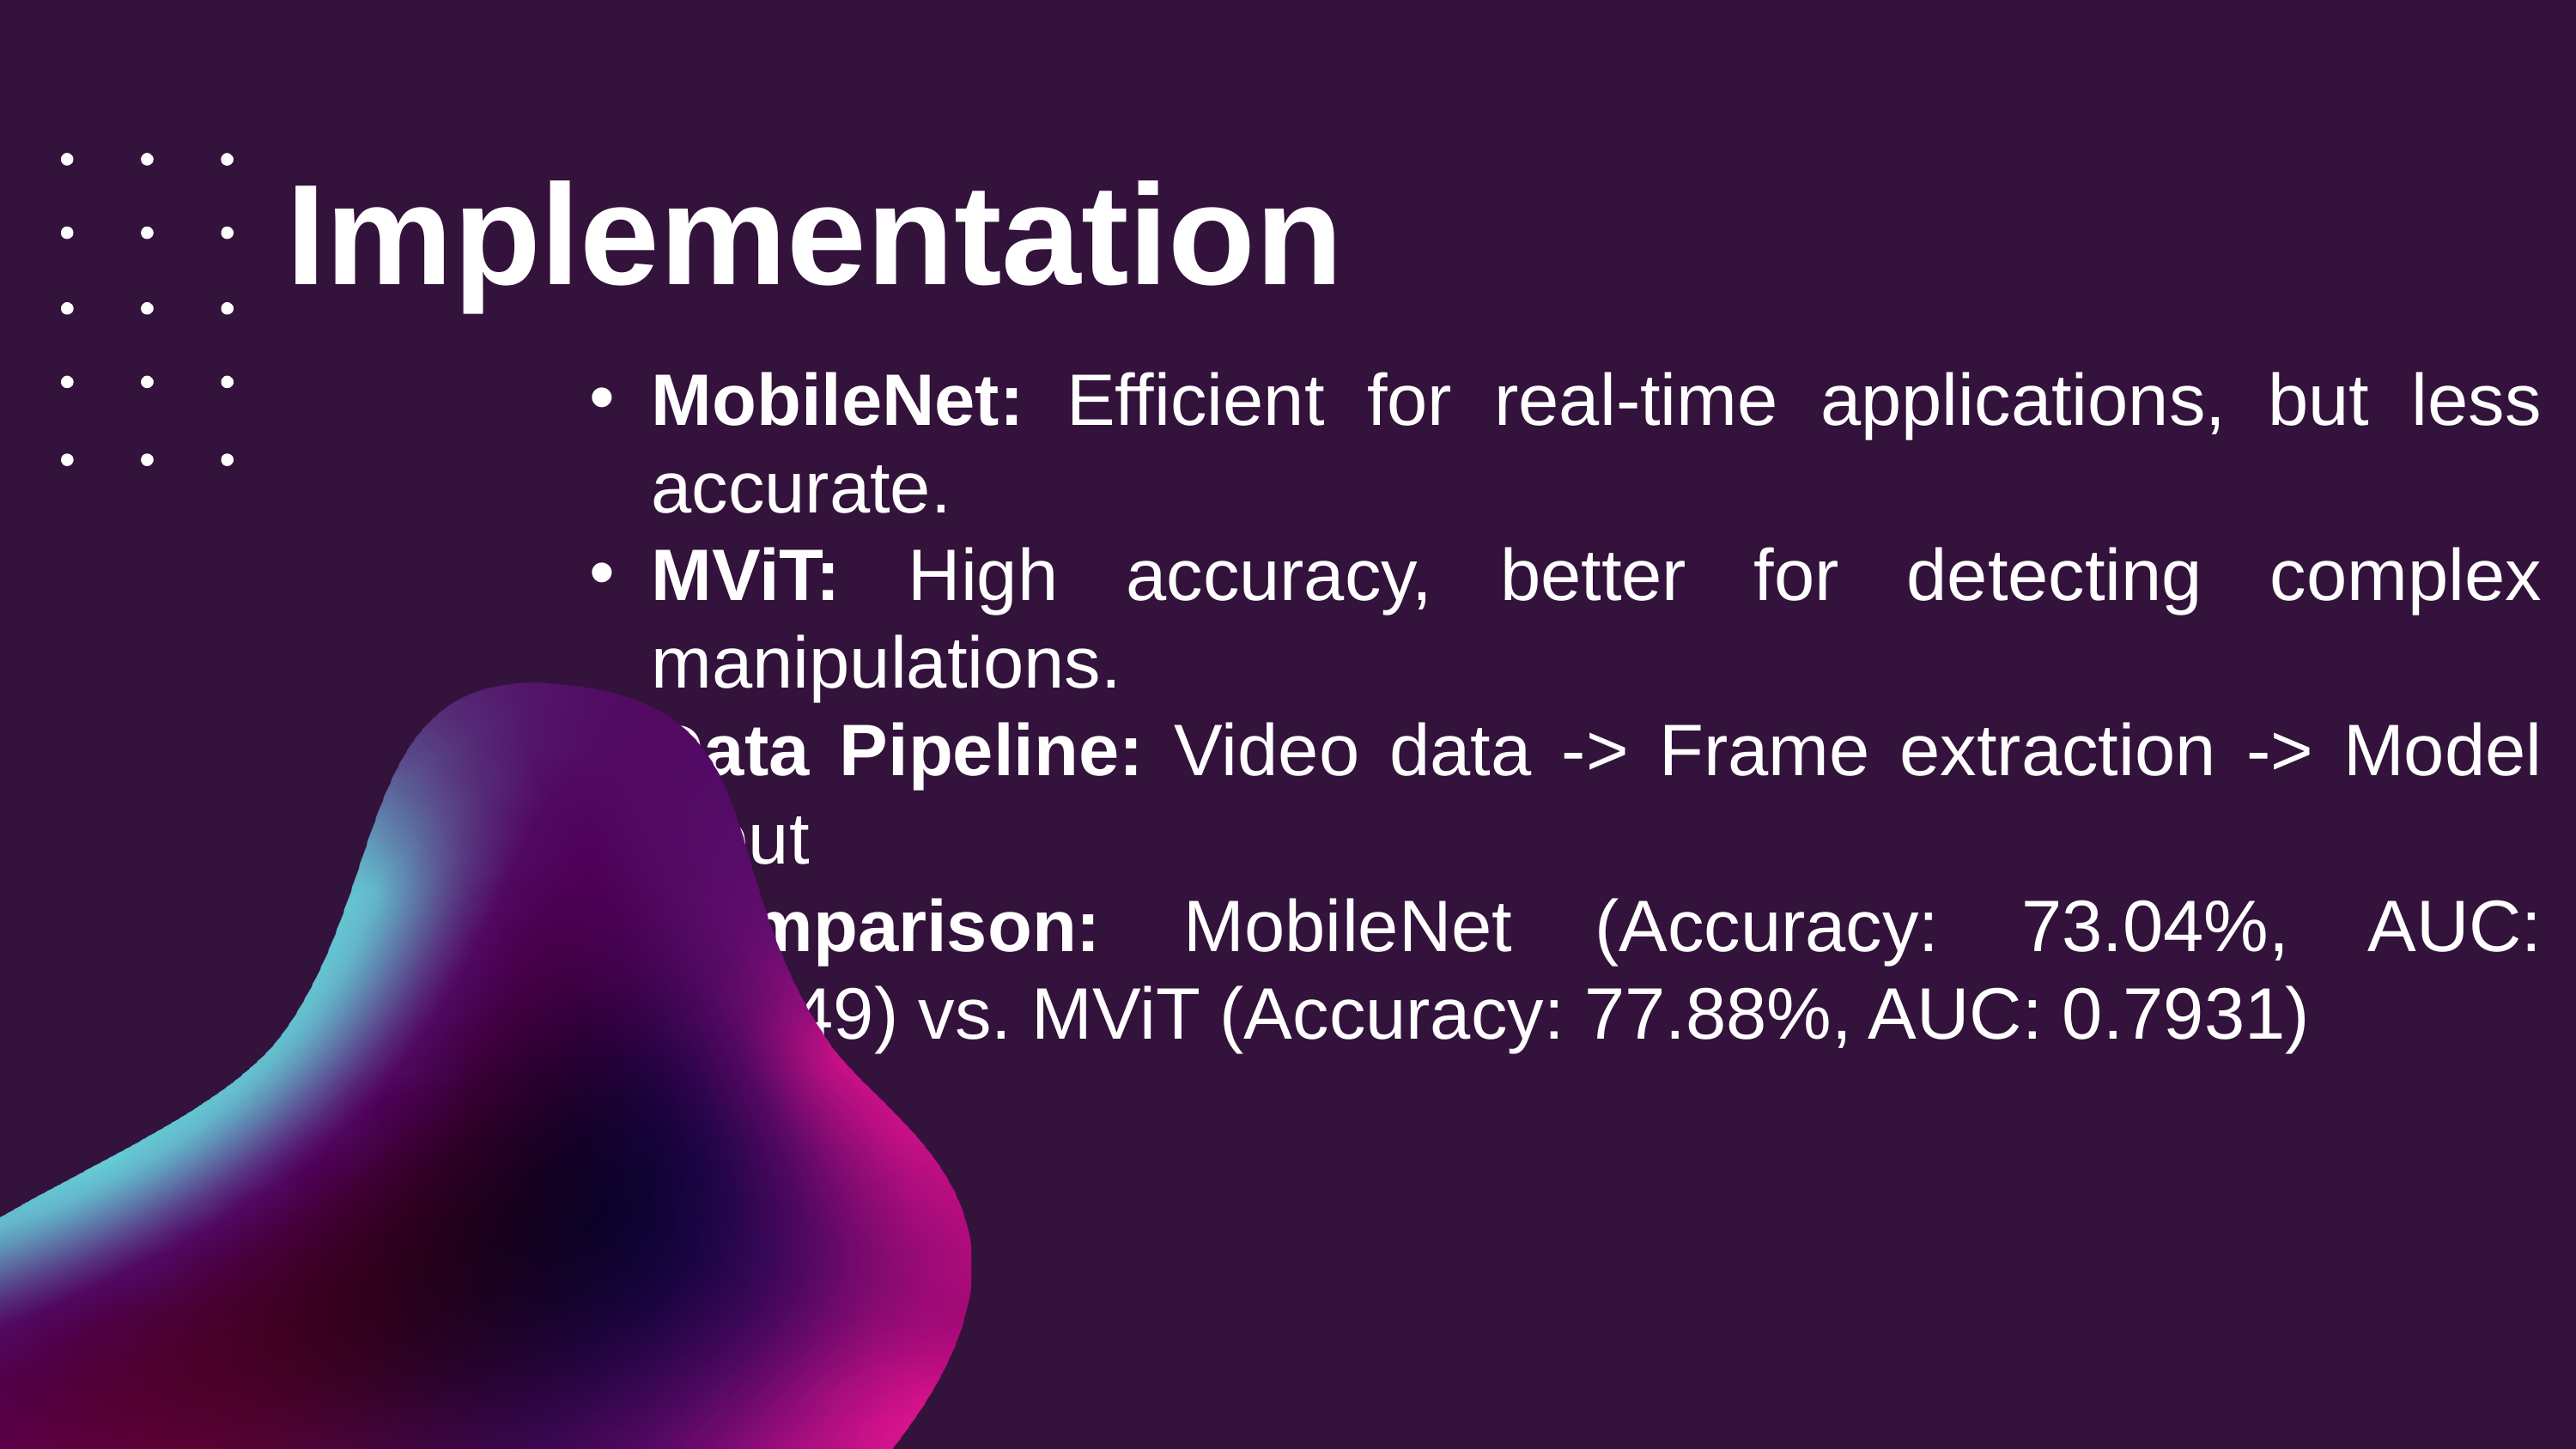

Implementation

MobileNet: Efficient for real-time applications, but less accurate.
MViT: High accuracy, better for detecting complex manipulations.
Data Pipeline: Video data -> Frame extraction -> Model input
Comparison: MobileNet (Accuracy: 73.04%, AUC: 0.6049) vs. MViT (Accuracy: 77.88%, AUC: 0.7931)